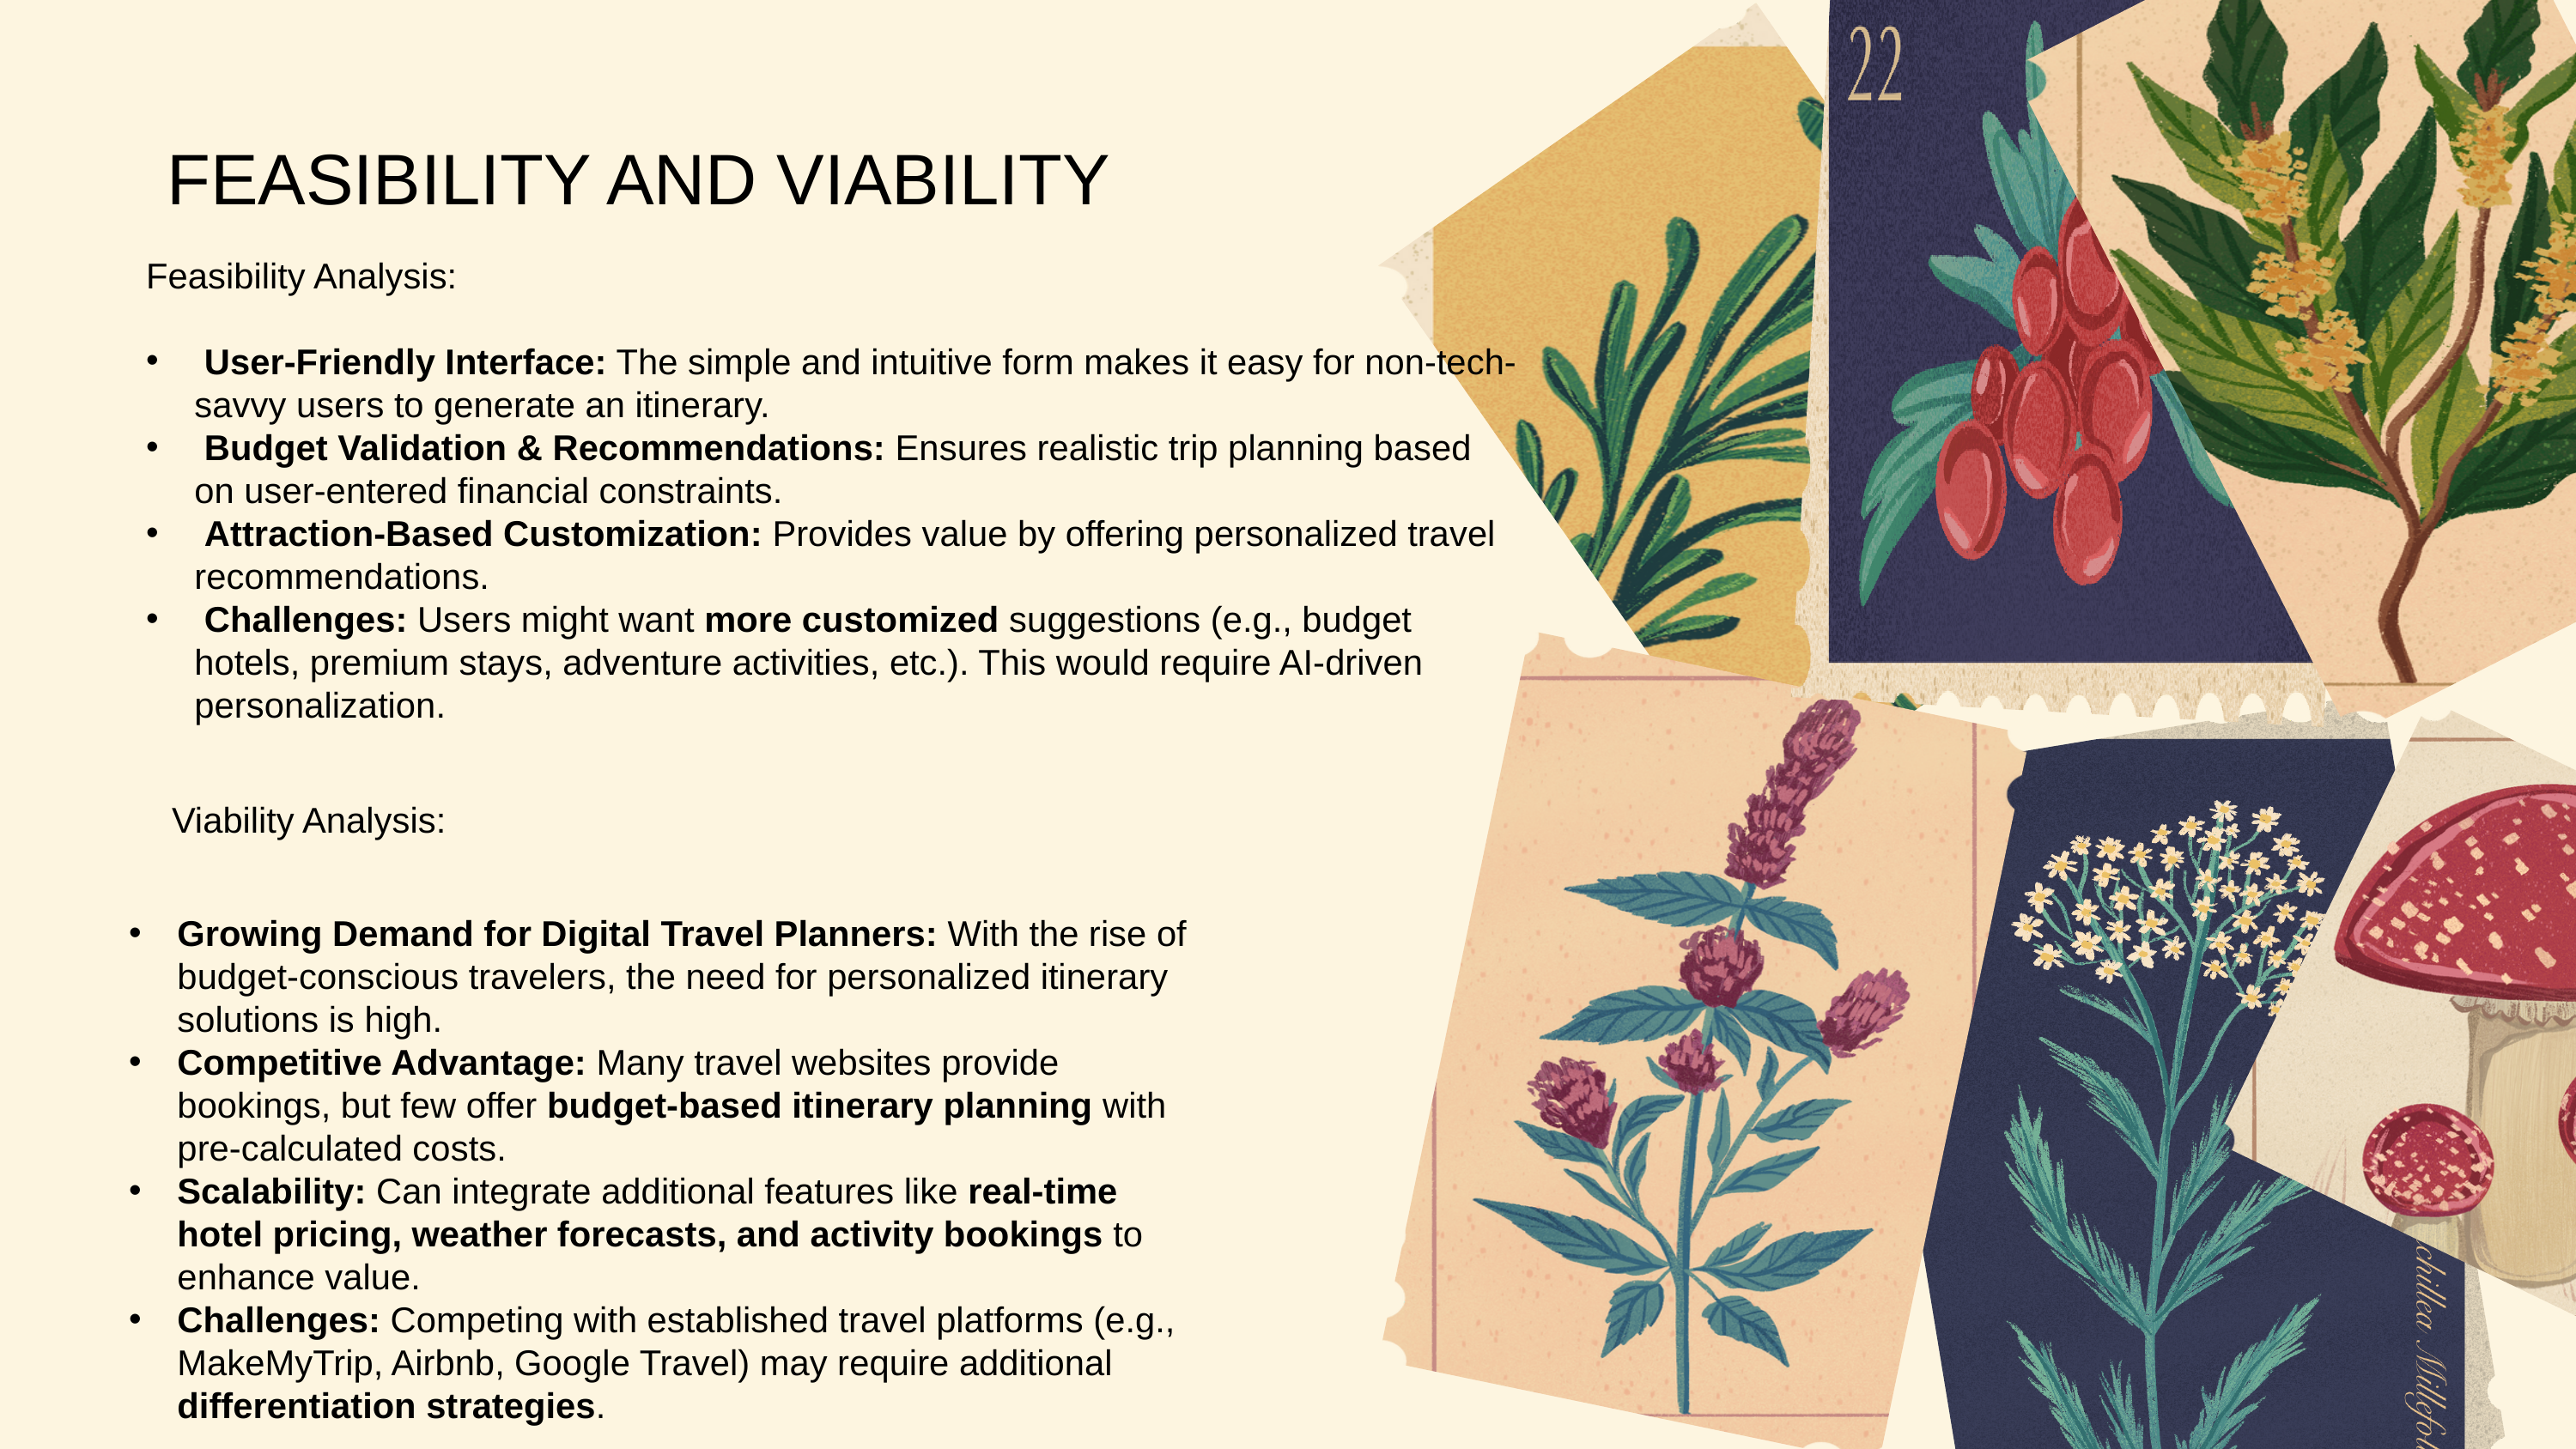

FEASIBILITY AND VIABILITY

Feasibility Analysis:

 User-Friendly Interface: The simple and intuitive form makes it easy for non-tech-savvy users to generate an itinerary.
 Budget Validation & Recommendations: Ensures realistic trip planning based on user-entered financial constraints.
 Attraction-Based Customization: Provides value by offering personalized travel recommendations.
 Challenges: Users might want more customized suggestions (e.g., budget hotels, premium stays, adventure activities, etc.). This would require AI-driven personalization.

Viability Analysis:

Growing Demand for Digital Travel Planners: With the rise of budget-conscious travelers, the need for personalized itinerary solutions is high.
Competitive Advantage: Many travel websites provide bookings, but few offer budget-based itinerary planning with pre-calculated costs.
Scalability: Can integrate additional features like real-time hotel pricing, weather forecasts, and activity bookings to enhance value.
Challenges: Competing with established travel platforms (e.g., MakeMyTrip, Airbnb, Google Travel) may require additional differentiation strategies.